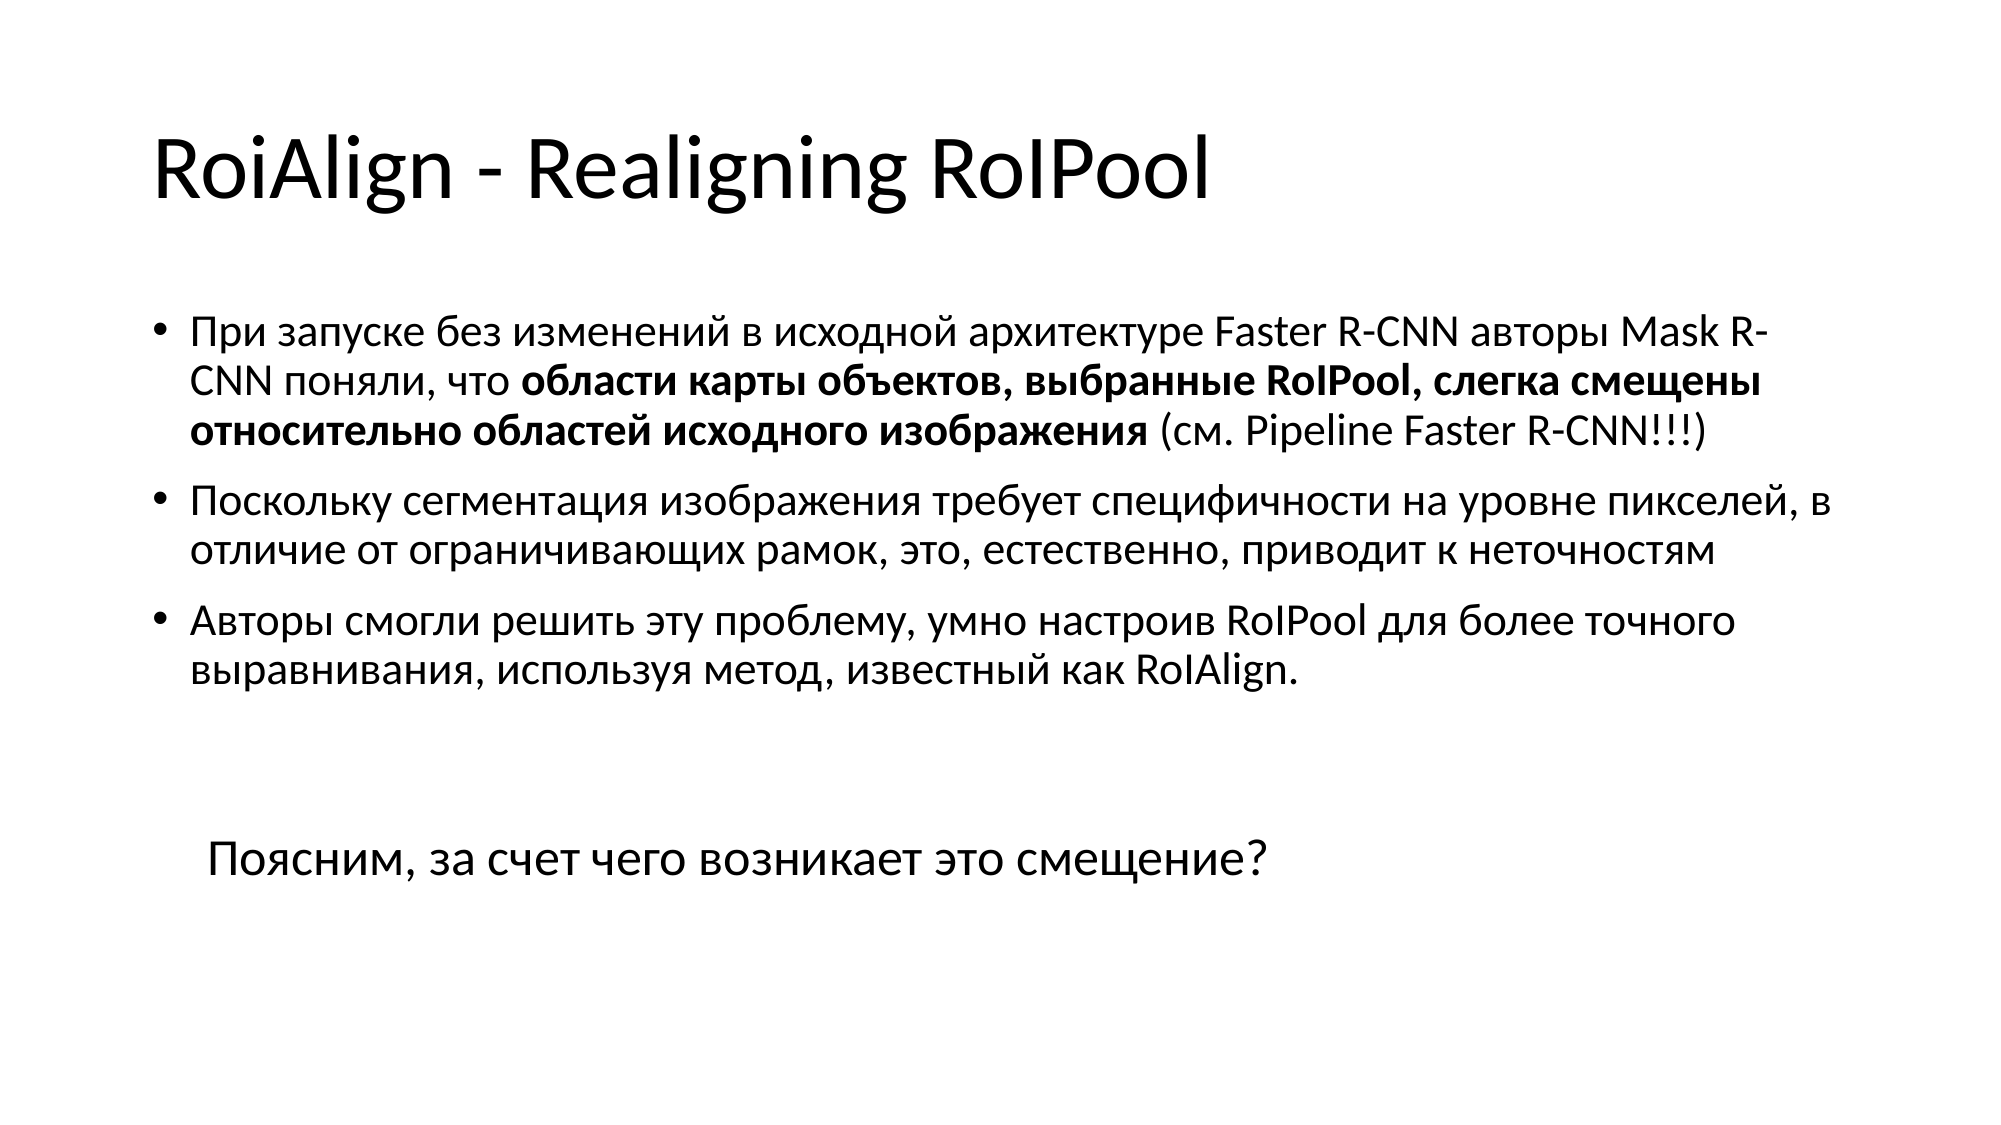

# RoiAlign - Realigning RoIPool
При запуске без изменений в исходной архитектуре Faster R-CNN авторы Mask R-CNN поняли, что области карты объектов, выбранные RoIPool, слегка смещены относительно областей исходного изображения (см. Pipeline Faster R-CNN!!!)
Поскольку сегментация изображения требует специфичности на уровне пикселей, в отличие от ограничивающих рамок, это, естественно, приводит к неточностям
Авторы смогли решить эту проблему, умно настроив RoIPool для более точного выравнивания, используя метод, известный как RoIAlign.

Поясним, за счет чего возникает это смещение?